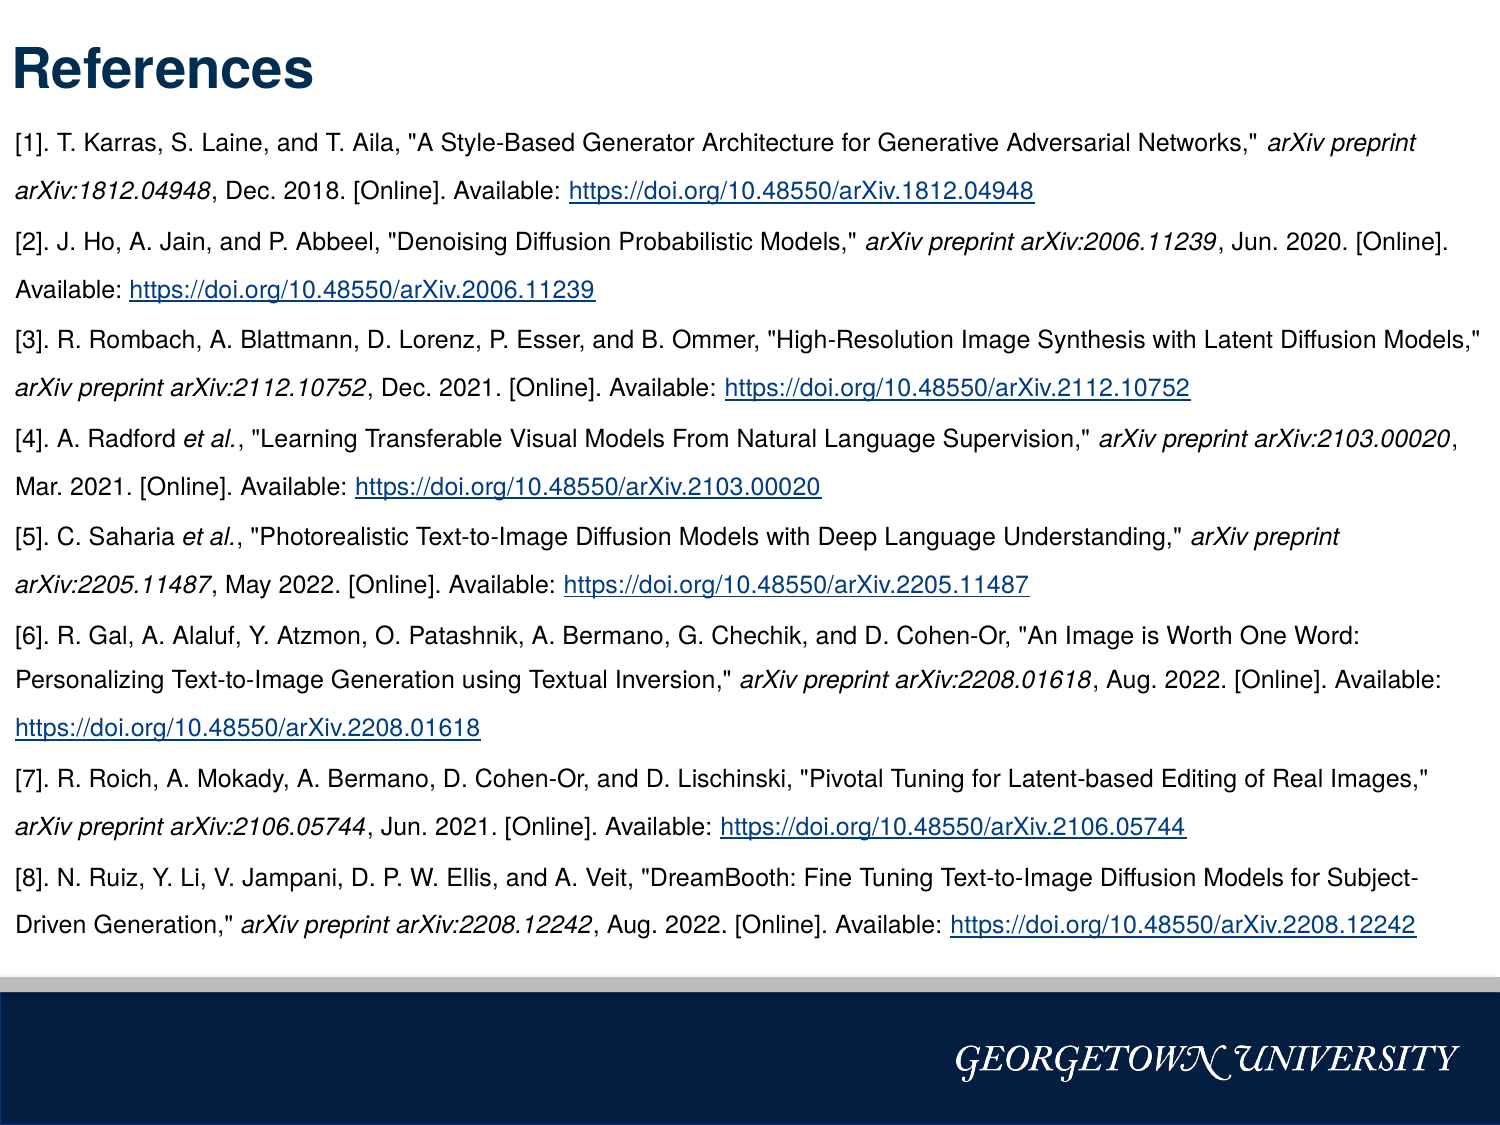

References
[1]. T. Karras, S. Laine, and T. Aila, "A Style-Based Generator Architecture for Generative Adversarial Networks," arXiv preprint arXiv:1812.04948, Dec. 2018. [Online]. Available: https://doi.org/10.48550/arXiv.1812.04948
[2]. J. Ho, A. Jain, and P. Abbeel, "Denoising Diffusion Probabilistic Models," arXiv preprint arXiv:2006.11239, Jun. 2020. [Online]. Available: https://doi.org/10.48550/arXiv.2006.11239
[3]. R. Rombach, A. Blattmann, D. Lorenz, P. Esser, and B. Ommer, "High-Resolution Image Synthesis with Latent Diffusion Models," arXiv preprint arXiv:2112.10752, Dec. 2021. [Online]. Available: https://doi.org/10.48550/arXiv.2112.10752
[4]. A. Radford et al., "Learning Transferable Visual Models From Natural Language Supervision," arXiv preprint arXiv:2103.00020, Mar. 2021. [Online]. Available: https://doi.org/10.48550/arXiv.2103.00020
[5]. C. Saharia et al., "Photorealistic Text-to-Image Diffusion Models with Deep Language Understanding," arXiv preprint arXiv:2205.11487, May 2022. [Online]. Available: https://doi.org/10.48550/arXiv.2205.11487
[6]. R. Gal, A. Alaluf, Y. Atzmon, O. Patashnik, A. Bermano, G. Chechik, and D. Cohen-Or, "An Image is Worth One Word: Personalizing Text-to-Image Generation using Textual Inversion," arXiv preprint arXiv:2208.01618, Aug. 2022. [Online]. Available: https://doi.org/10.48550/arXiv.2208.01618
[7]. R. Roich, A. Mokady, A. Bermano, D. Cohen-Or, and D. Lischinski, "Pivotal Tuning for Latent-based Editing of Real Images," arXiv preprint arXiv:2106.05744, Jun. 2021. [Online]. Available: https://doi.org/10.48550/arXiv.2106.05744
[8]. N. Ruiz, Y. Li, V. Jampani, D. P. W. Ellis, and A. Veit, "DreamBooth: Fine Tuning Text-to-Image Diffusion Models for Subject-Driven Generation," arXiv preprint arXiv:2208.12242, Aug. 2022. [Online]. Available: https://doi.org/10.48550/arXiv.2208.12242